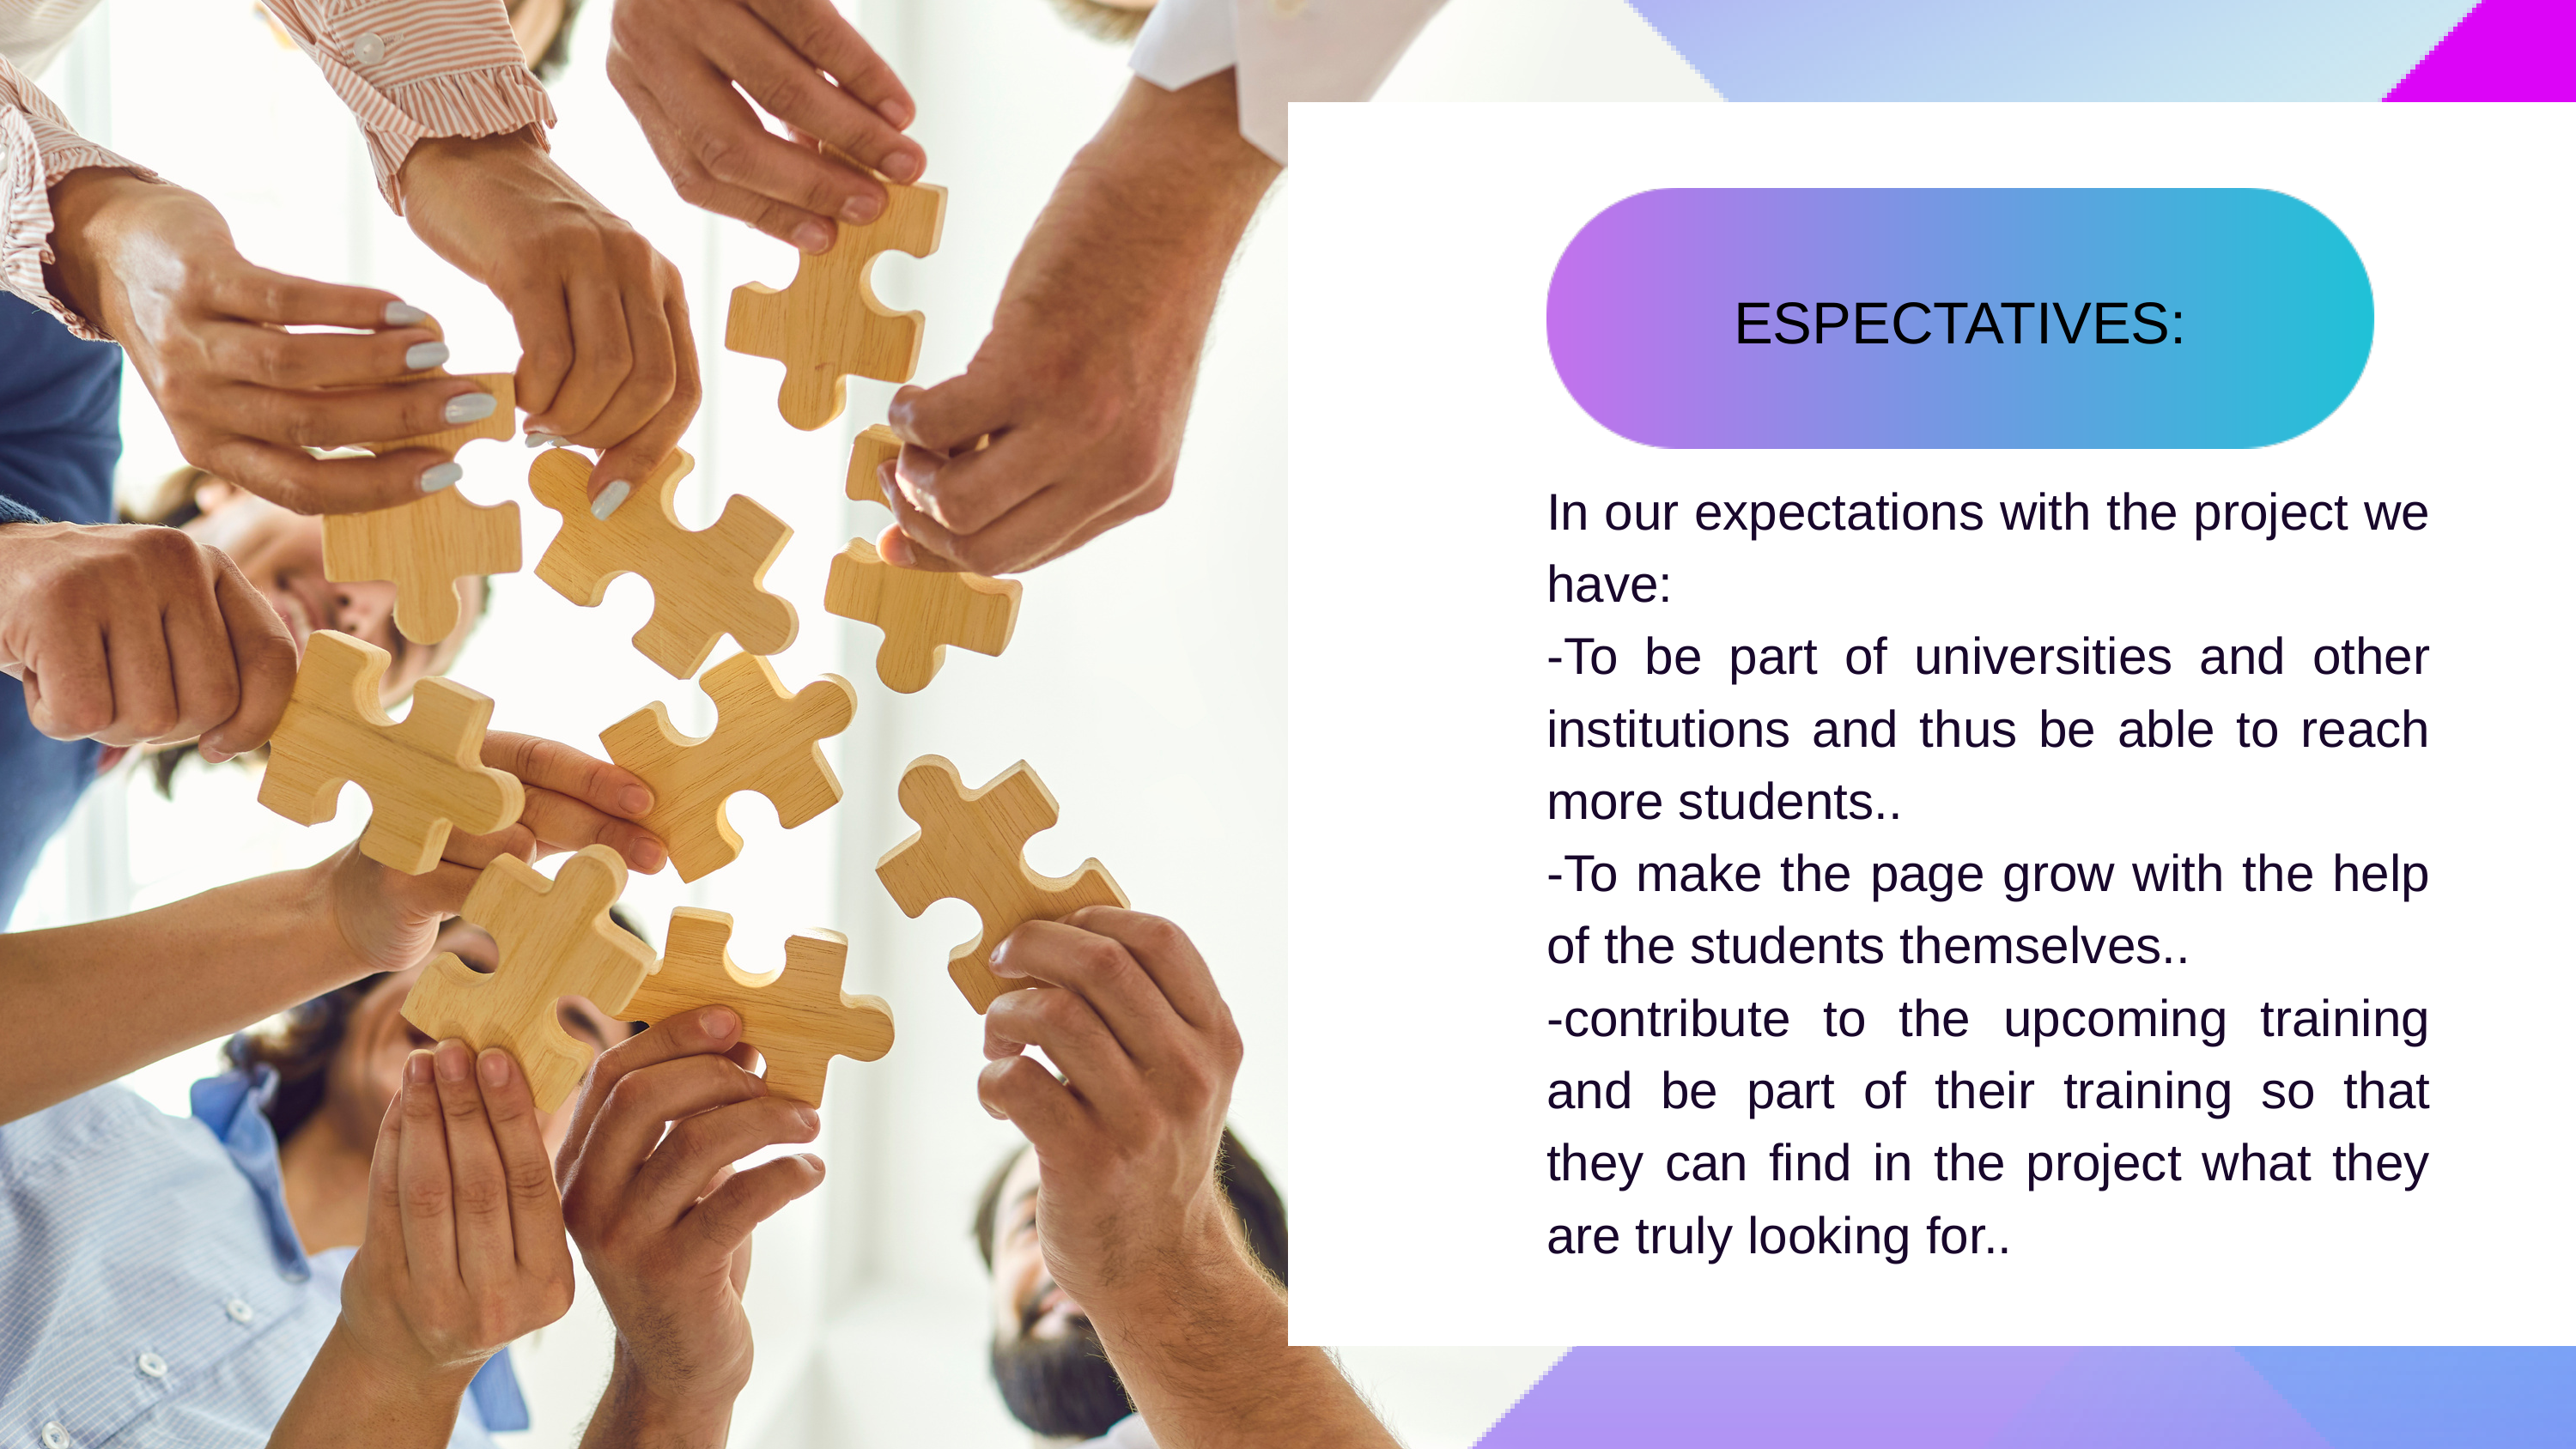

ESPECTATIVES:
In our expectations with the project we have:
-To be part of universities and other institutions and thus be able to reach more students..
-To make the page grow with the help of the students themselves..
-contribute to the upcoming training and be part of their training so that they can find in the project what they are truly looking for..